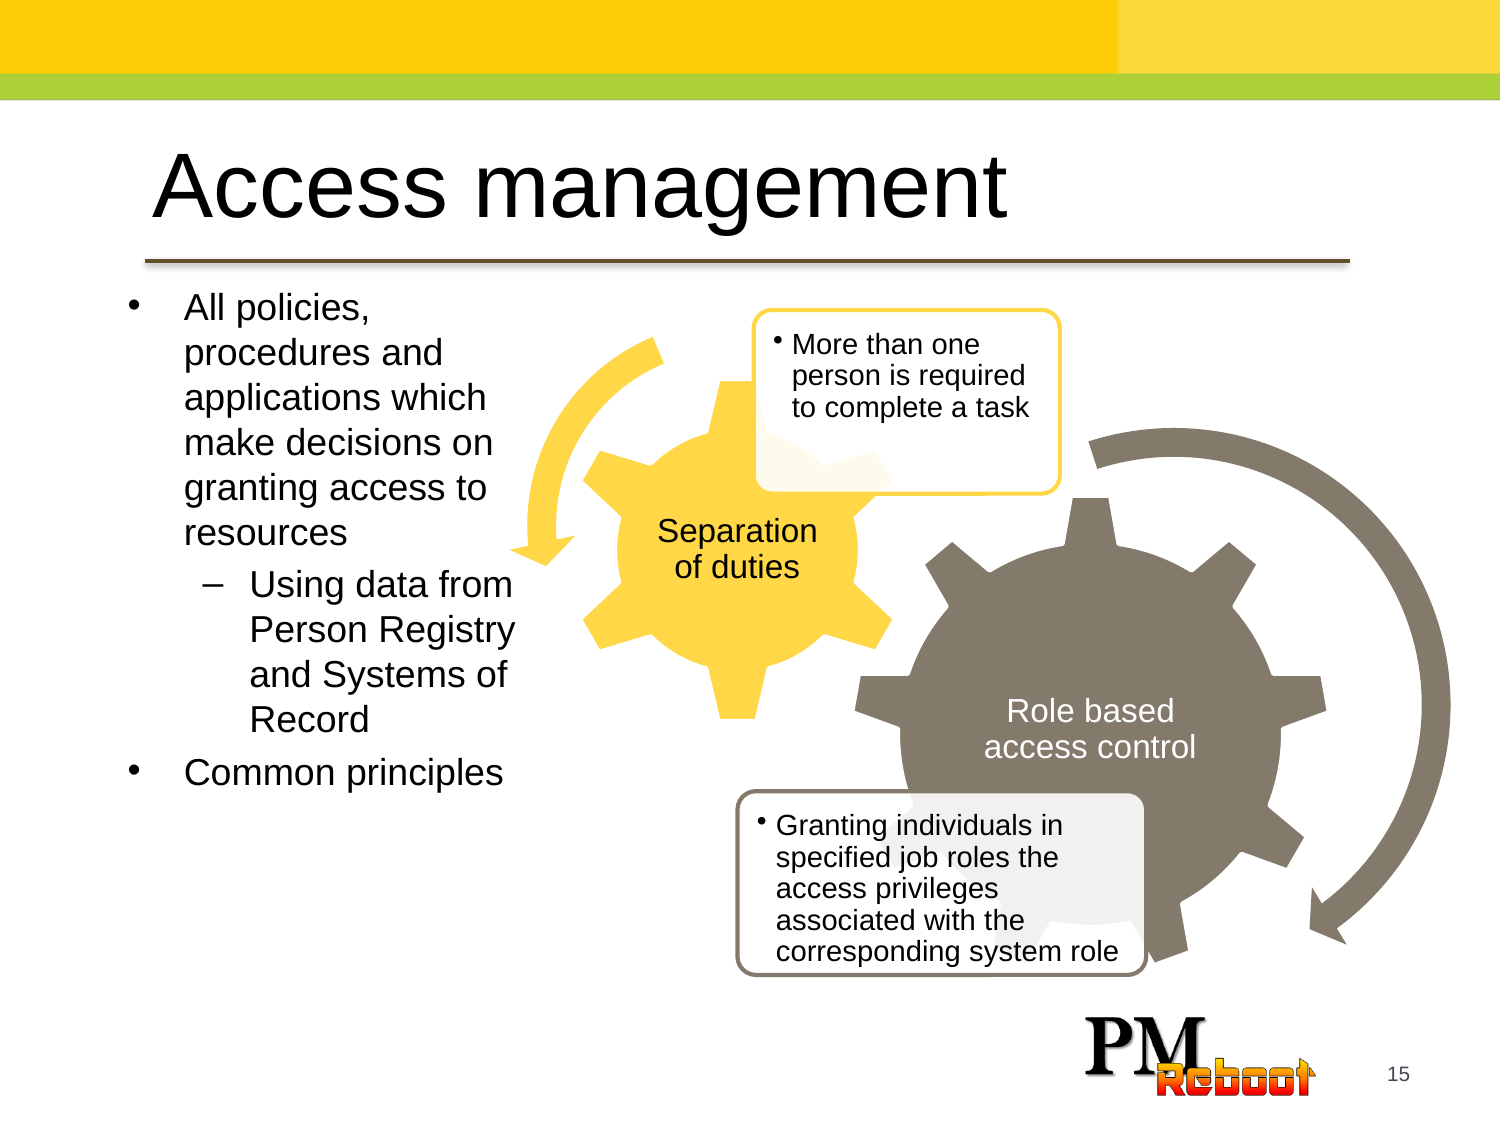

Access management
Role based access control
Granting individuals in specified job roles the access privileges associated with the corresponding system role
Separation of duties
More than one person is required to complete a task
All policies, procedures and applications which make decisions on granting access to resources
Using data from Person Registry and Systems of Record
Common principles
15